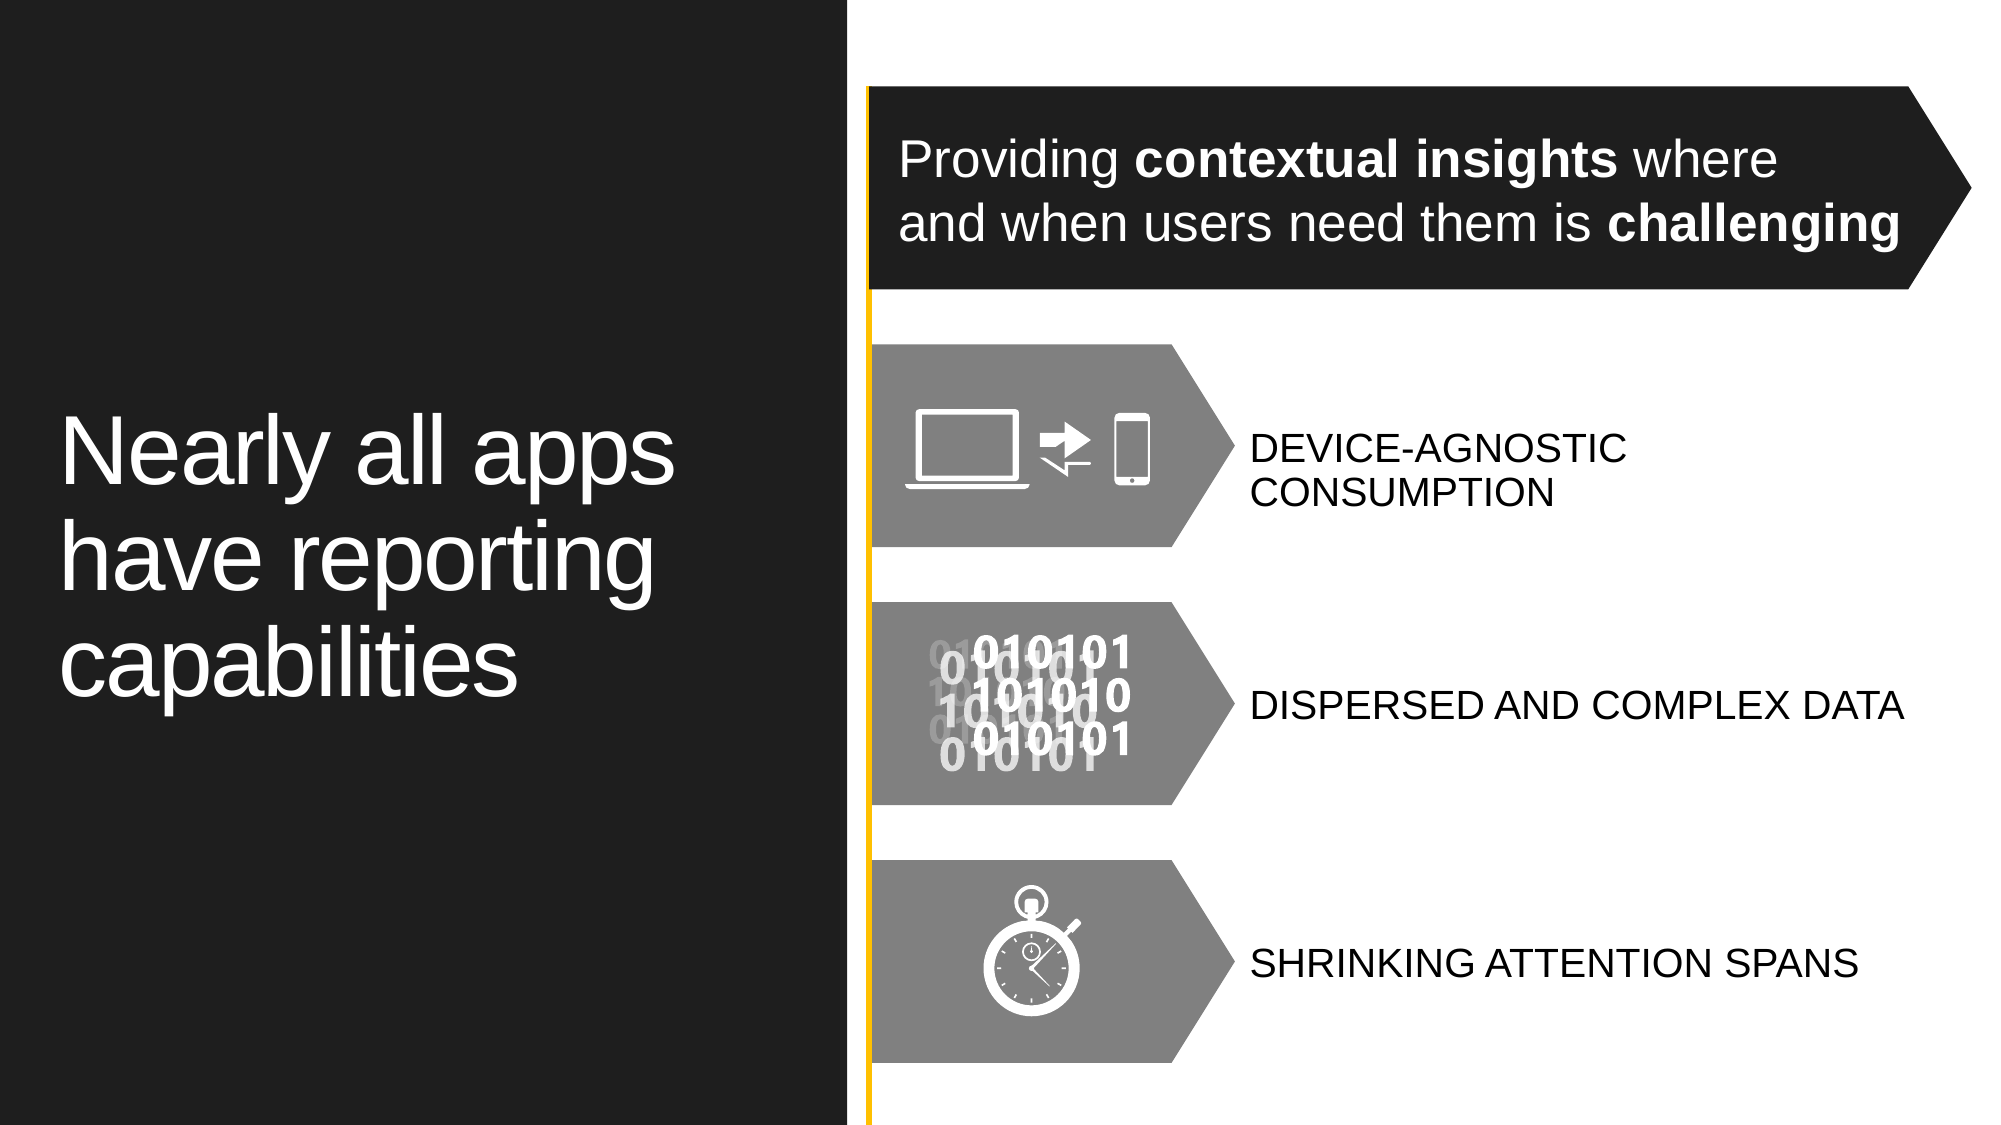

Providing contextual insights where
and when users need them is challenging

Nearly all apps have reporting capabilities

DEVICE-AGNOSTIC CONSUMPTION

DISPERSED AND COMPLEX DATA

SHRINKING ATTENTION SPANS